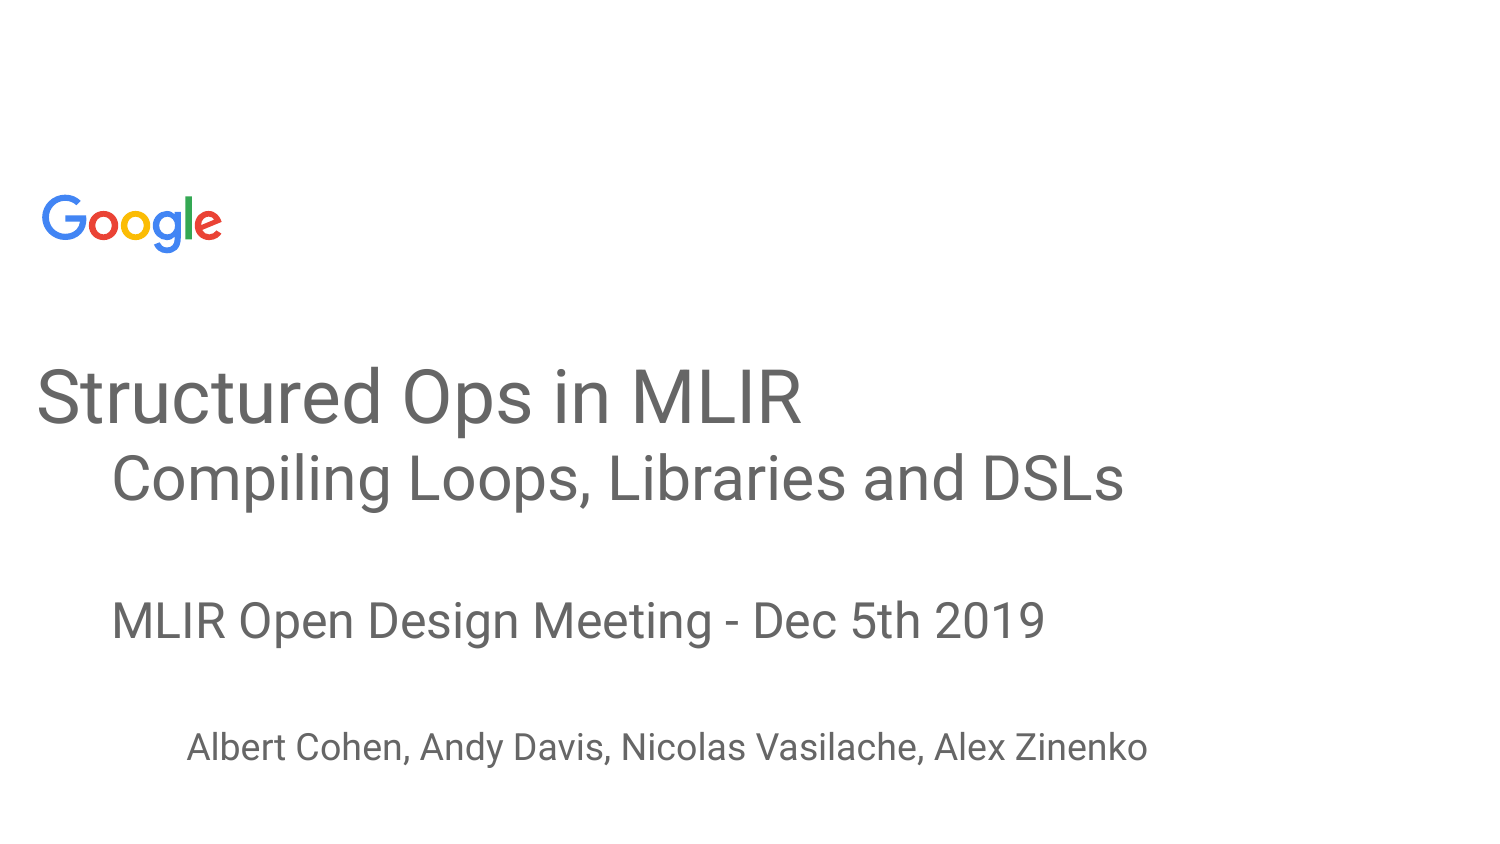

# Structured Ops in MLIR
Compiling Loops, Libraries and DSLs

MLIR Open Design Meeting - Dec 5th 2019

Albert Cohen, Andy Davis, Nicolas Vasilache, Alex Zinenko